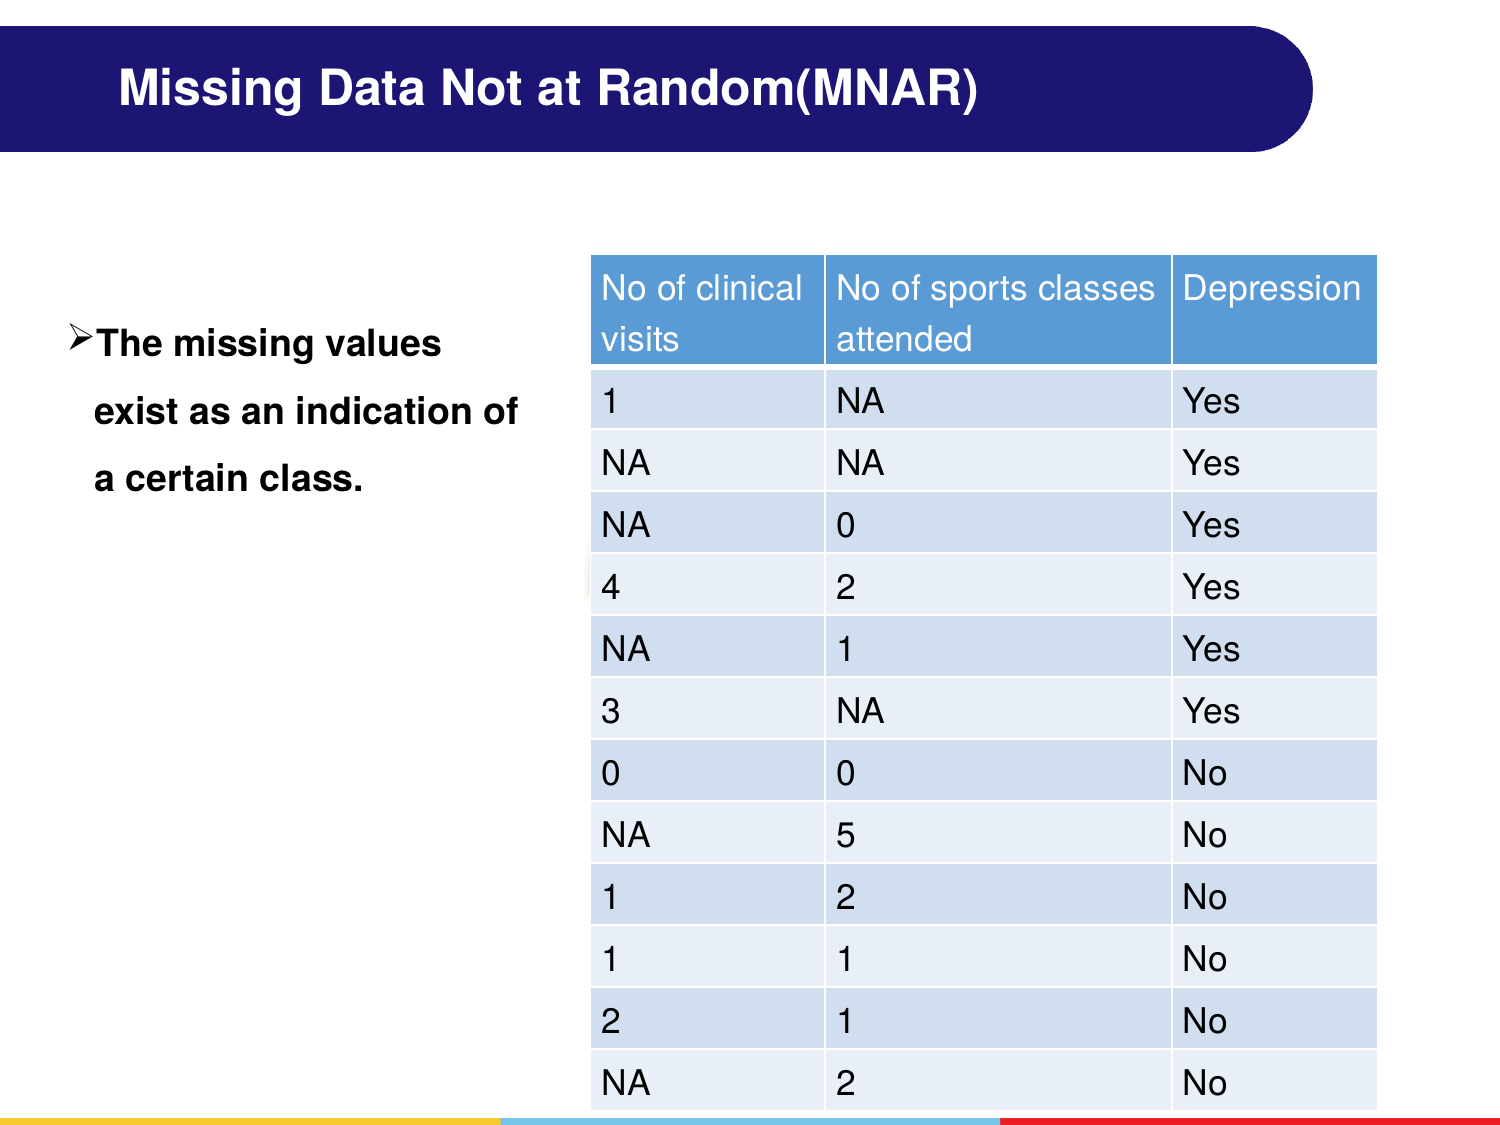

# Missing Data Not at Random(MNAR)
| No of clinical visits | No of sports classes attended | Depression |
| --- | --- | --- |
| 1 | NA | Yes |
| NA | NA | Yes |
| NA | 0 | Yes |
| 4 | 2 | Yes |
| NA | 1 | Yes |
| 3 | NA | Yes |
| 0 | 0 | No |
| NA | 5 | No |
| 1 | 2 | No |
| 1 | 1 | No |
| 2 | 1 | No |
| NA | 2 | No |
The missing values exist as an indication of a certain class.